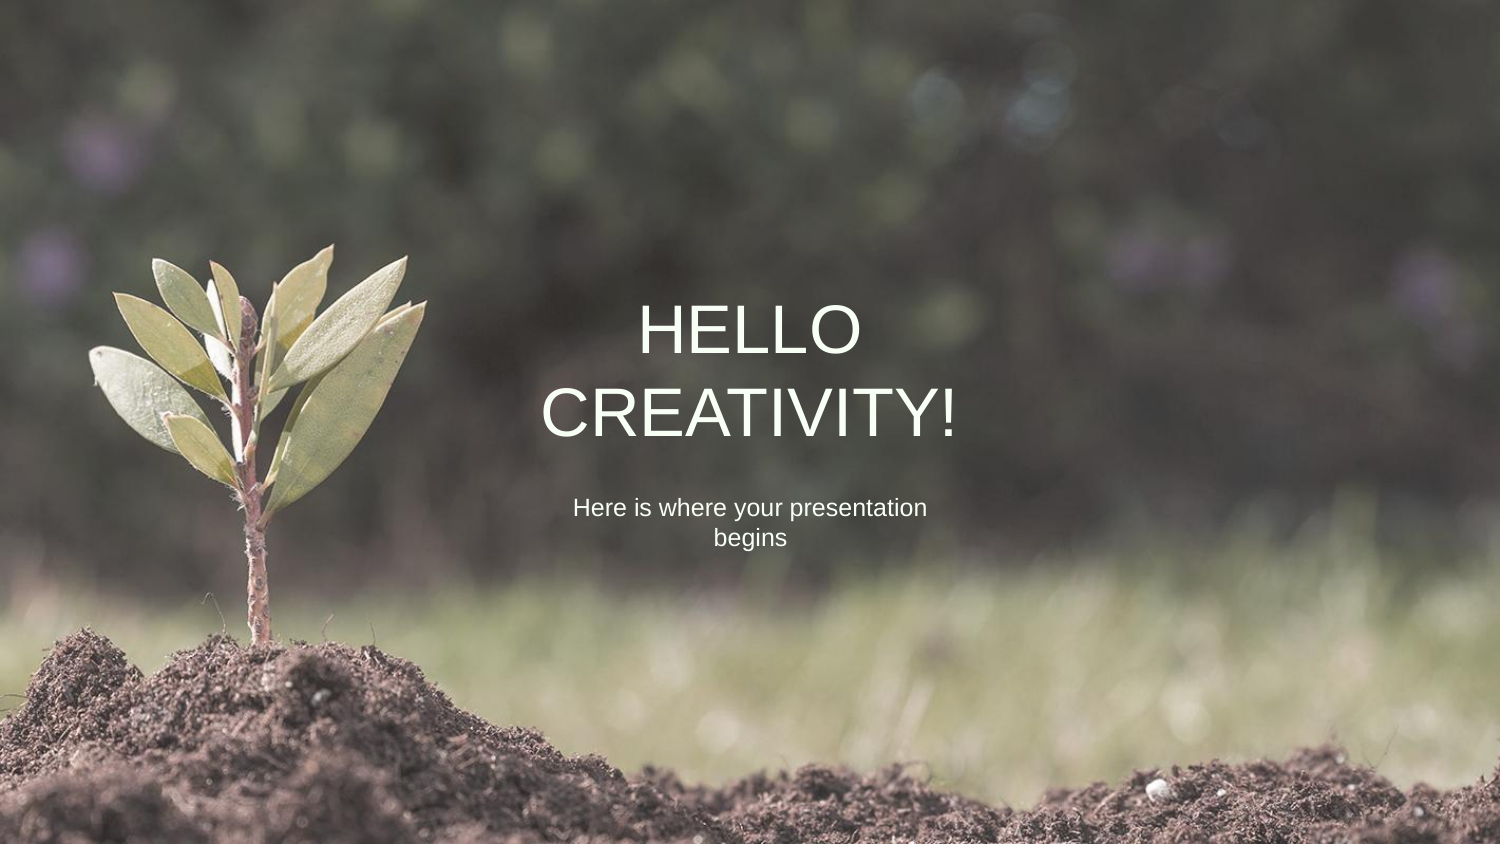

# HELLO CREATIVITY!
Here is where your presentation begins